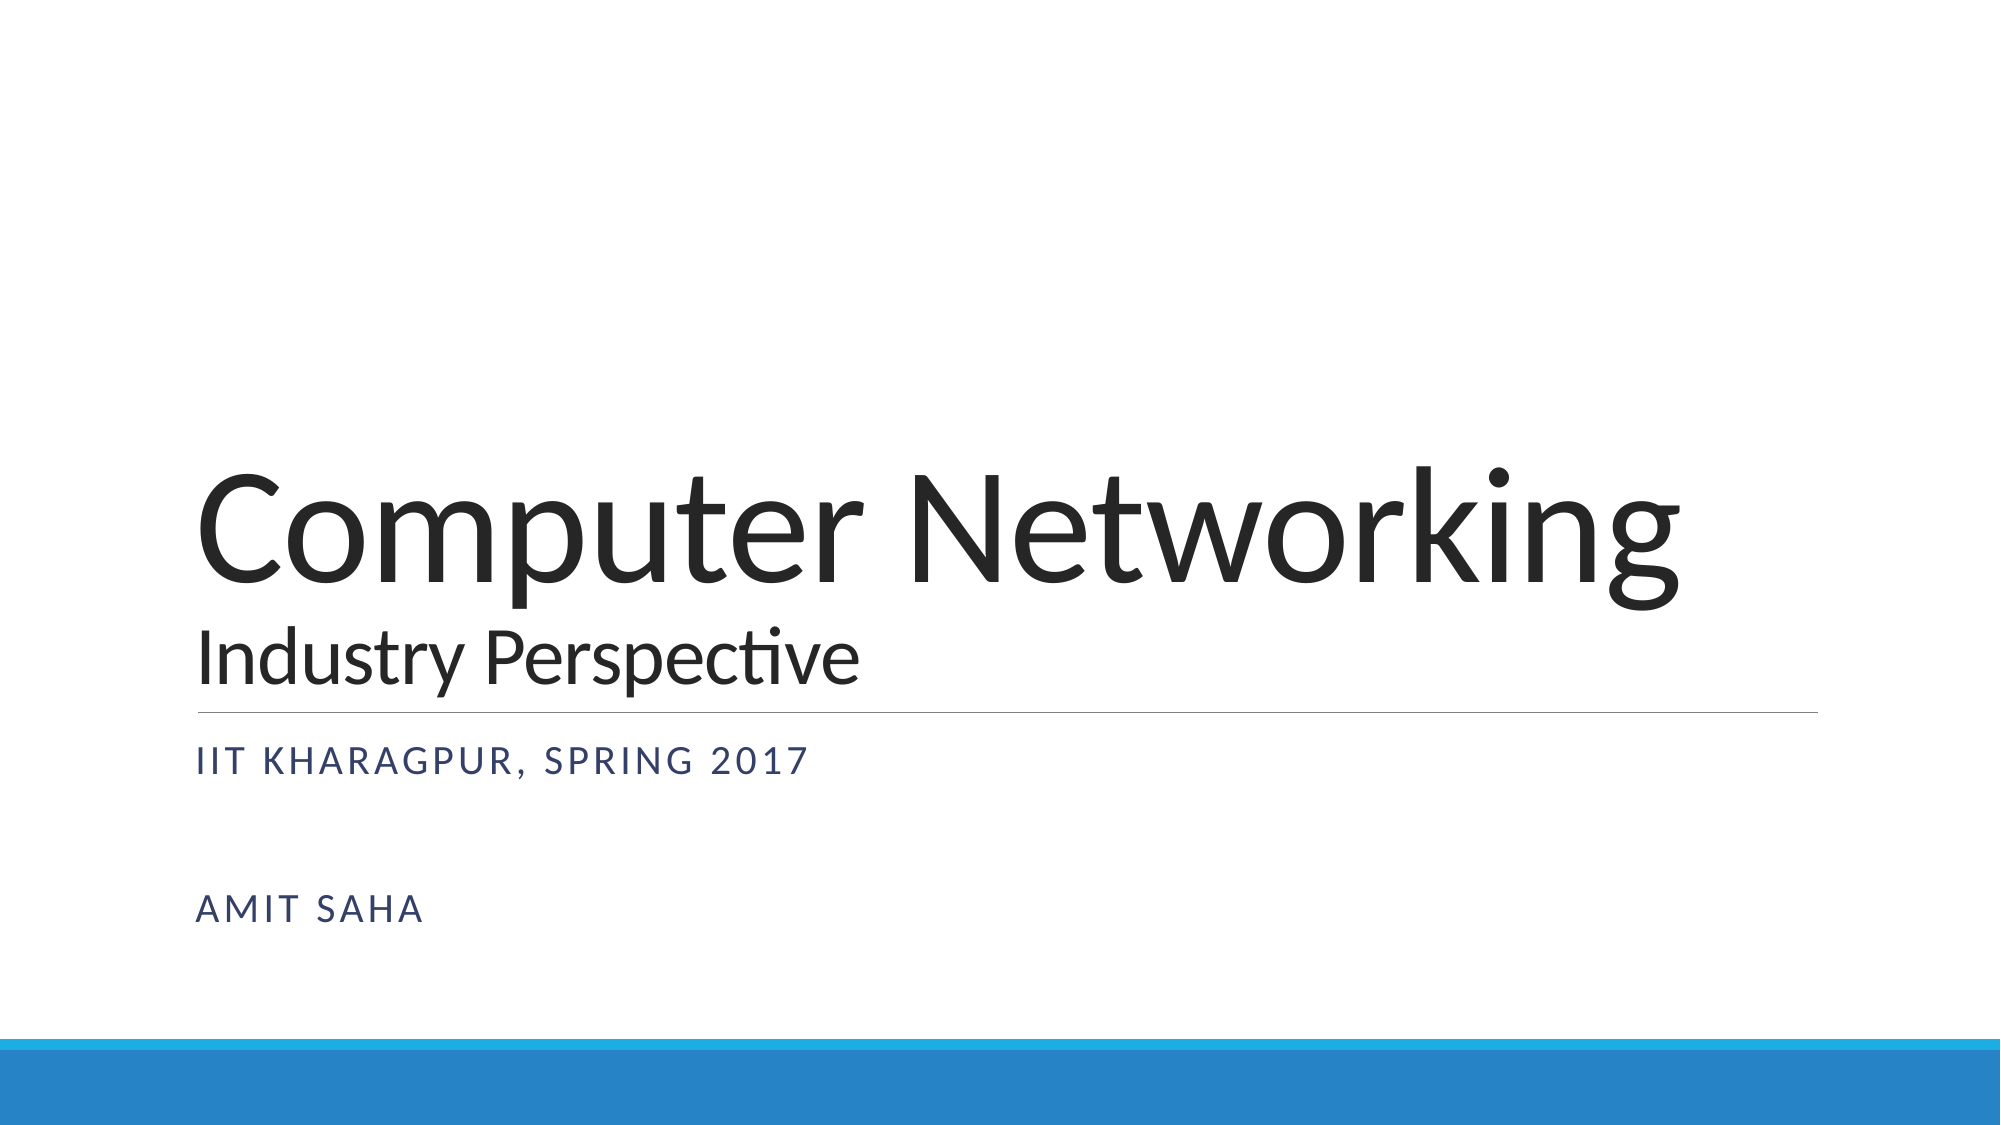

# Computer Networking Industry Perspective
IIT Kharagpur, Spring 2017

Amit Saha